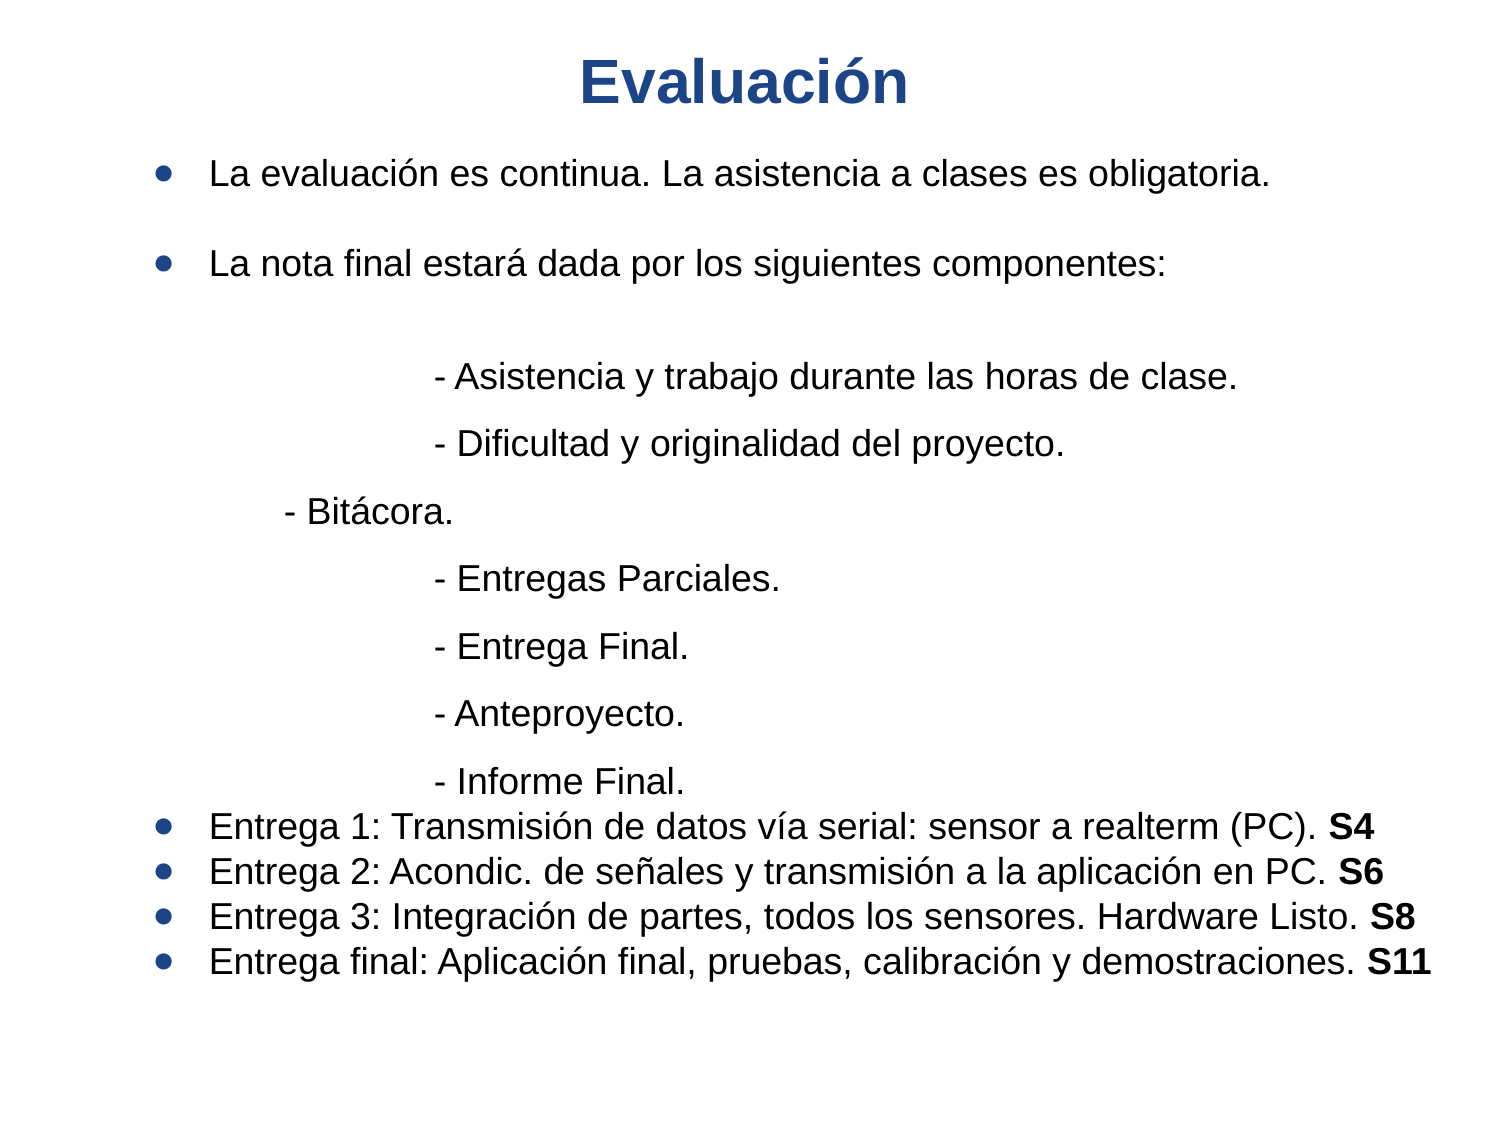

Evaluación
La evaluación es continua. La asistencia a clases es obligatoria.

La nota final estará dada por los siguientes componentes:

		- Asistencia y trabajo durante las horas de clase.
		- Dificultad y originalidad del proyecto.
- Bitácora.
		- Entregas Parciales.
		- Entrega Final.
		- Anteproyecto.
		- Informe Final.
Entrega 1: Transmisión de datos vía serial: sensor a realterm (PC). S4
Entrega 2: Acondic. de señales y transmisión a la aplicación en PC. S6
Entrega 3: Integración de partes, todos los sensores. Hardware Listo. S8
Entrega final: Aplicación final, pruebas, calibración y demostraciones. S11